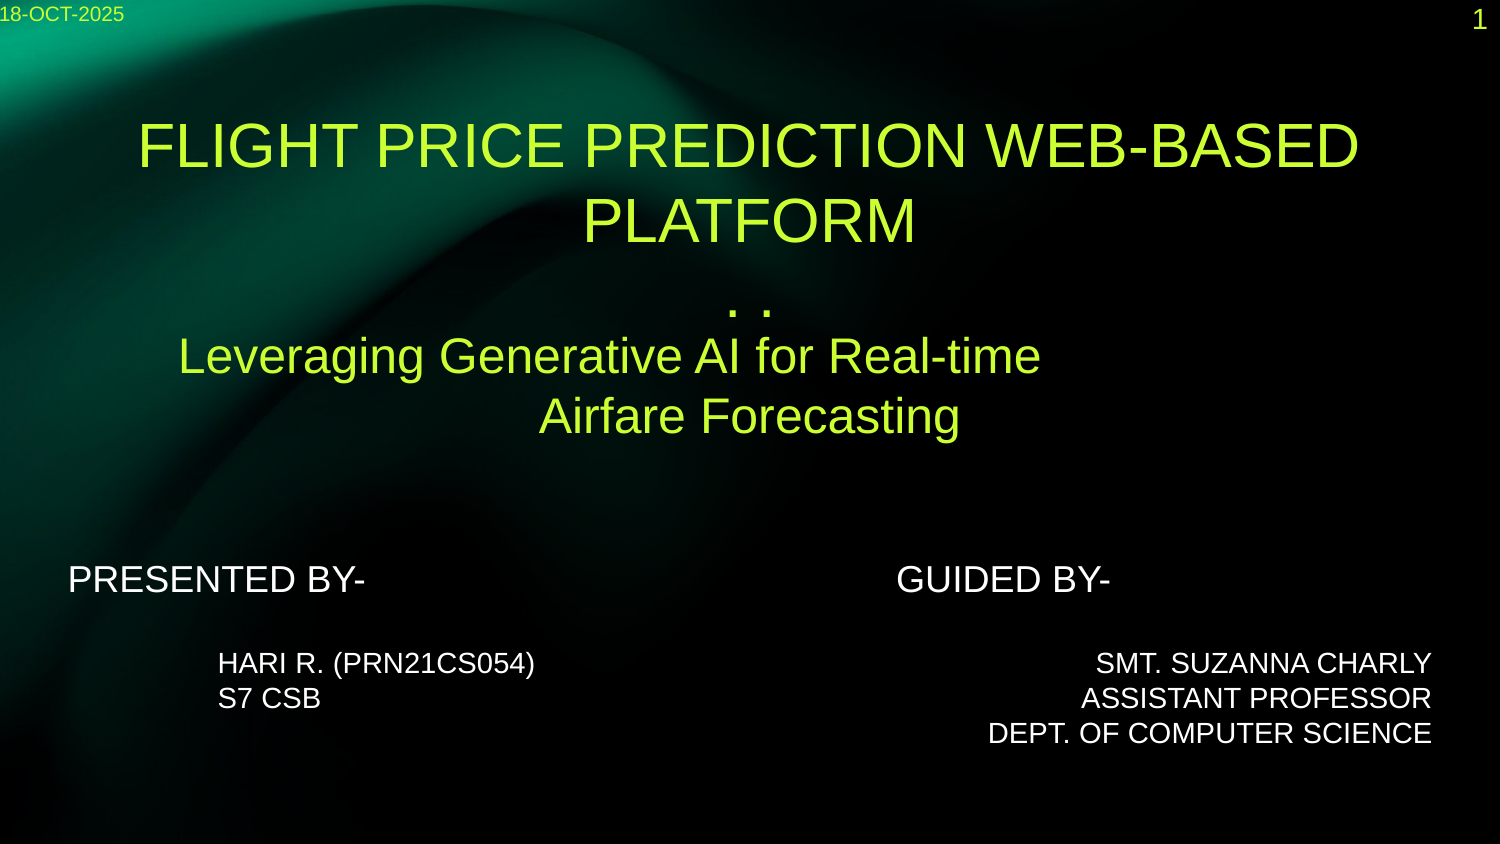

18-OCT-2025
1
# FLIGHT PRICE PREDICTION WEB-BASED PLATFORM . .
Leveraging Generative AI for Real-time                     Airfare Forecasting
PRESENTED BY-

	HARI R. (PRN21CS054)
	S7 CSB

GUIDED BY-

SMT. SUZANNA CHARLY
ASSISTANT PROFESSOR
DEPT. OF COMPUTER SCIENCE